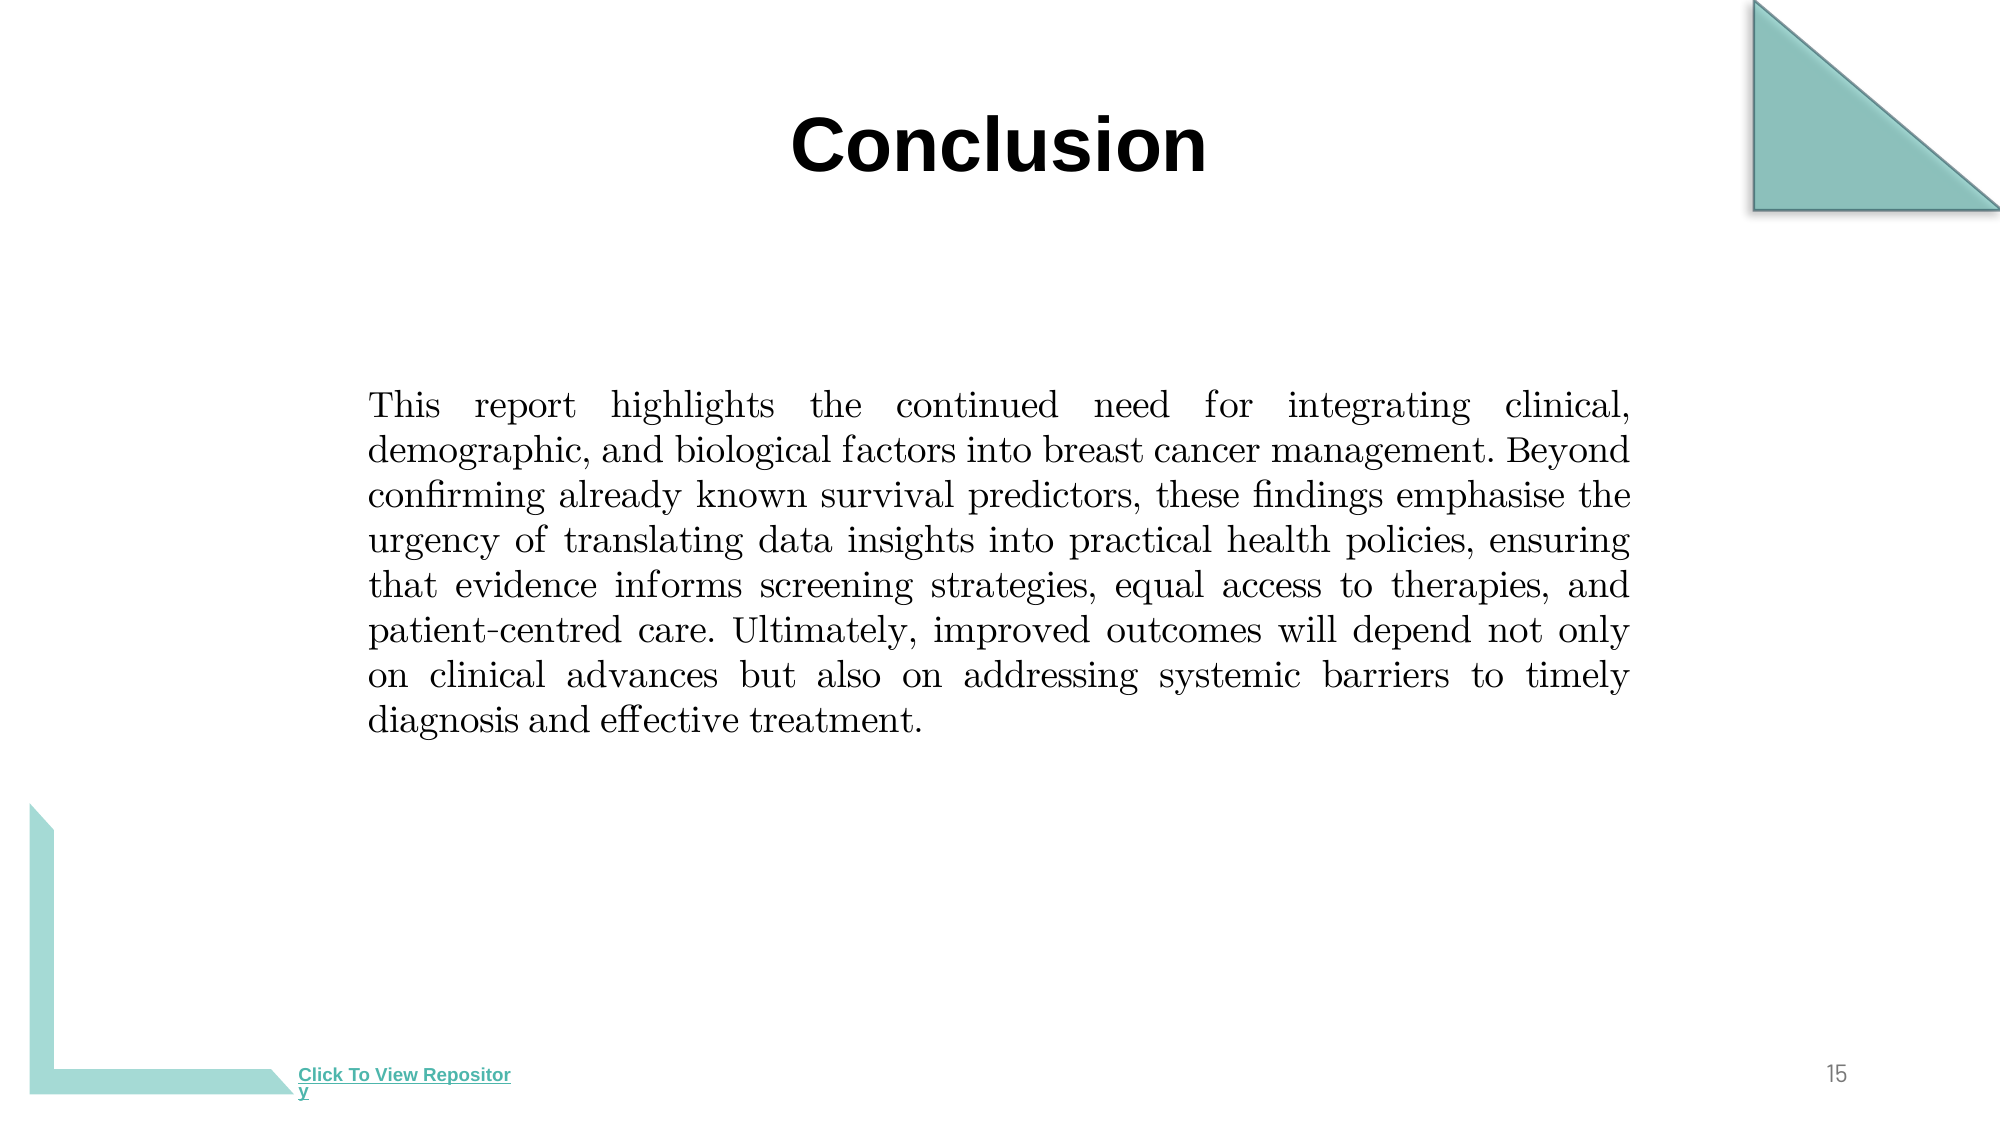

Conclusion
This report highlights the continued need for integrating clinical, demographic, and biological factors into breast cancer management. Beyond confirming already known survival predictors, these findings emphasise the urgency of translating data insights into practical health policies, ensuring that evidence informs screening strategies, equal access to therapies, and patient-centred care. Ultimately, improved outcomes will depend not only on clinical advances but also on addressing systemic barriers to timely diagnosis and effective treatment.

15
Click To View Repository